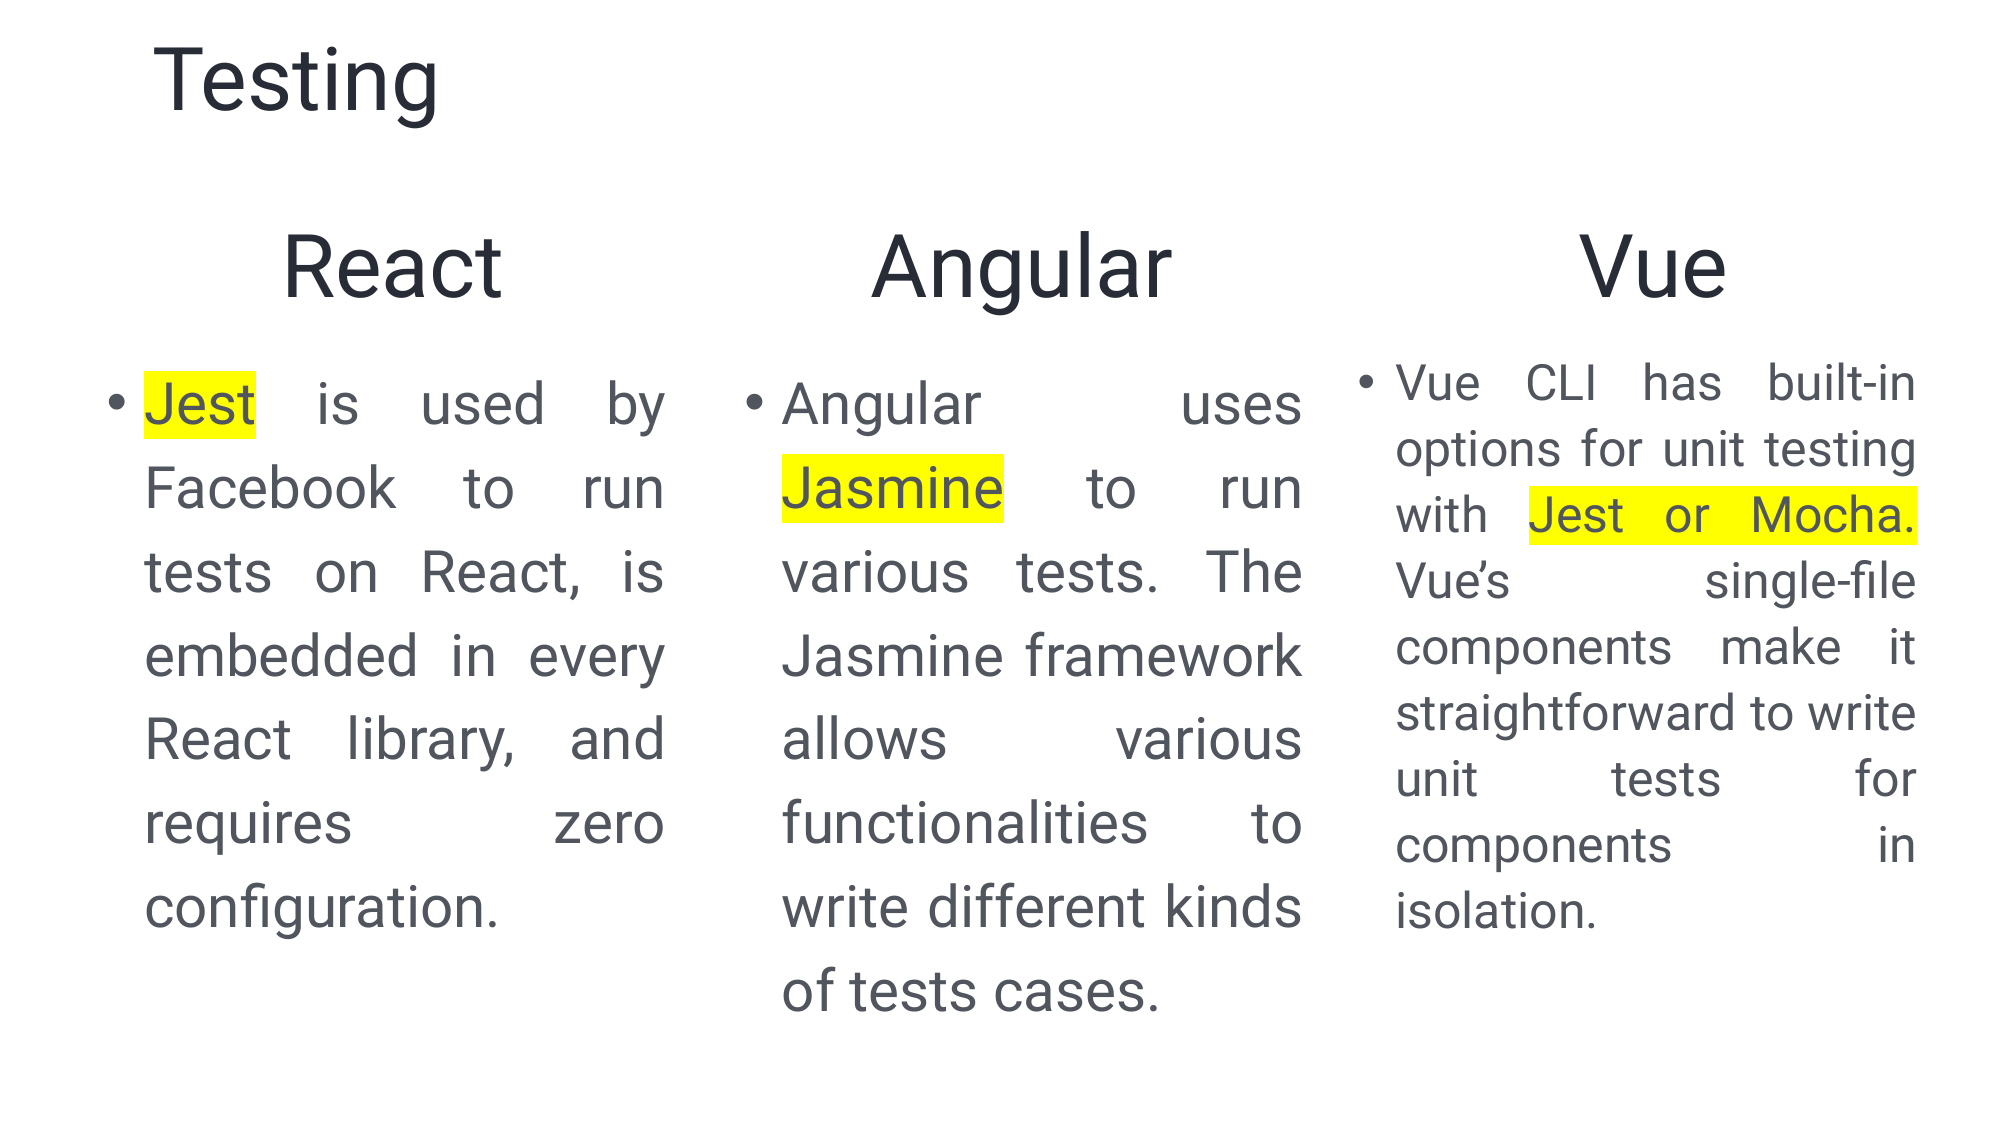

# Testing
Vue
Angular
React
Vue CLI has built-in options for unit testing with Jest or Mocha. Vue’s single-file components make it straightforward to write unit tests for components in isolation.
Jest is used by Facebook to run tests on React, is embedded in every React library, and requires zero configuration.
Angular uses Jasmine to run various tests. The Jasmine framework allows various functionalities to write different kinds of tests cases.